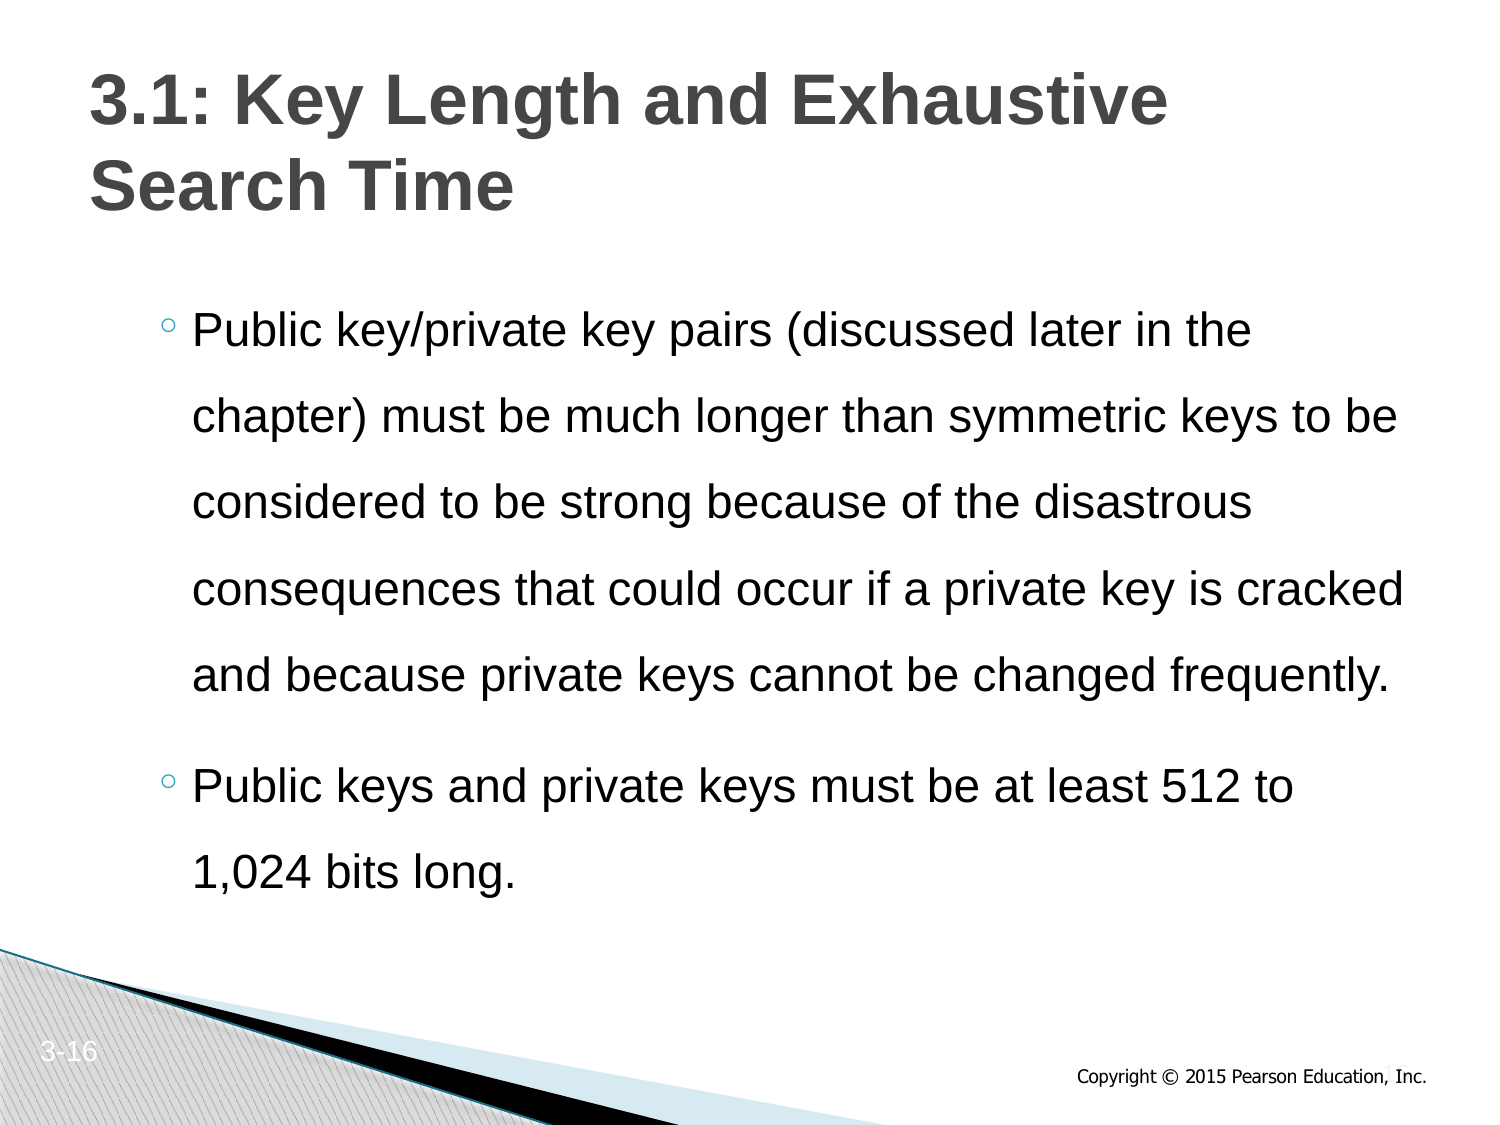

# 3.1: Key Length and Exhaustive Search Time
Public key/private key pairs (discussed later in the chapter) must be much longer than symmetric keys to be considered to be strong because of the disastrous consequences that could occur if a private key is cracked and because private keys cannot be changed frequently.
Public keys and private keys must be at least 512 to 1,024 bits long.

3-16